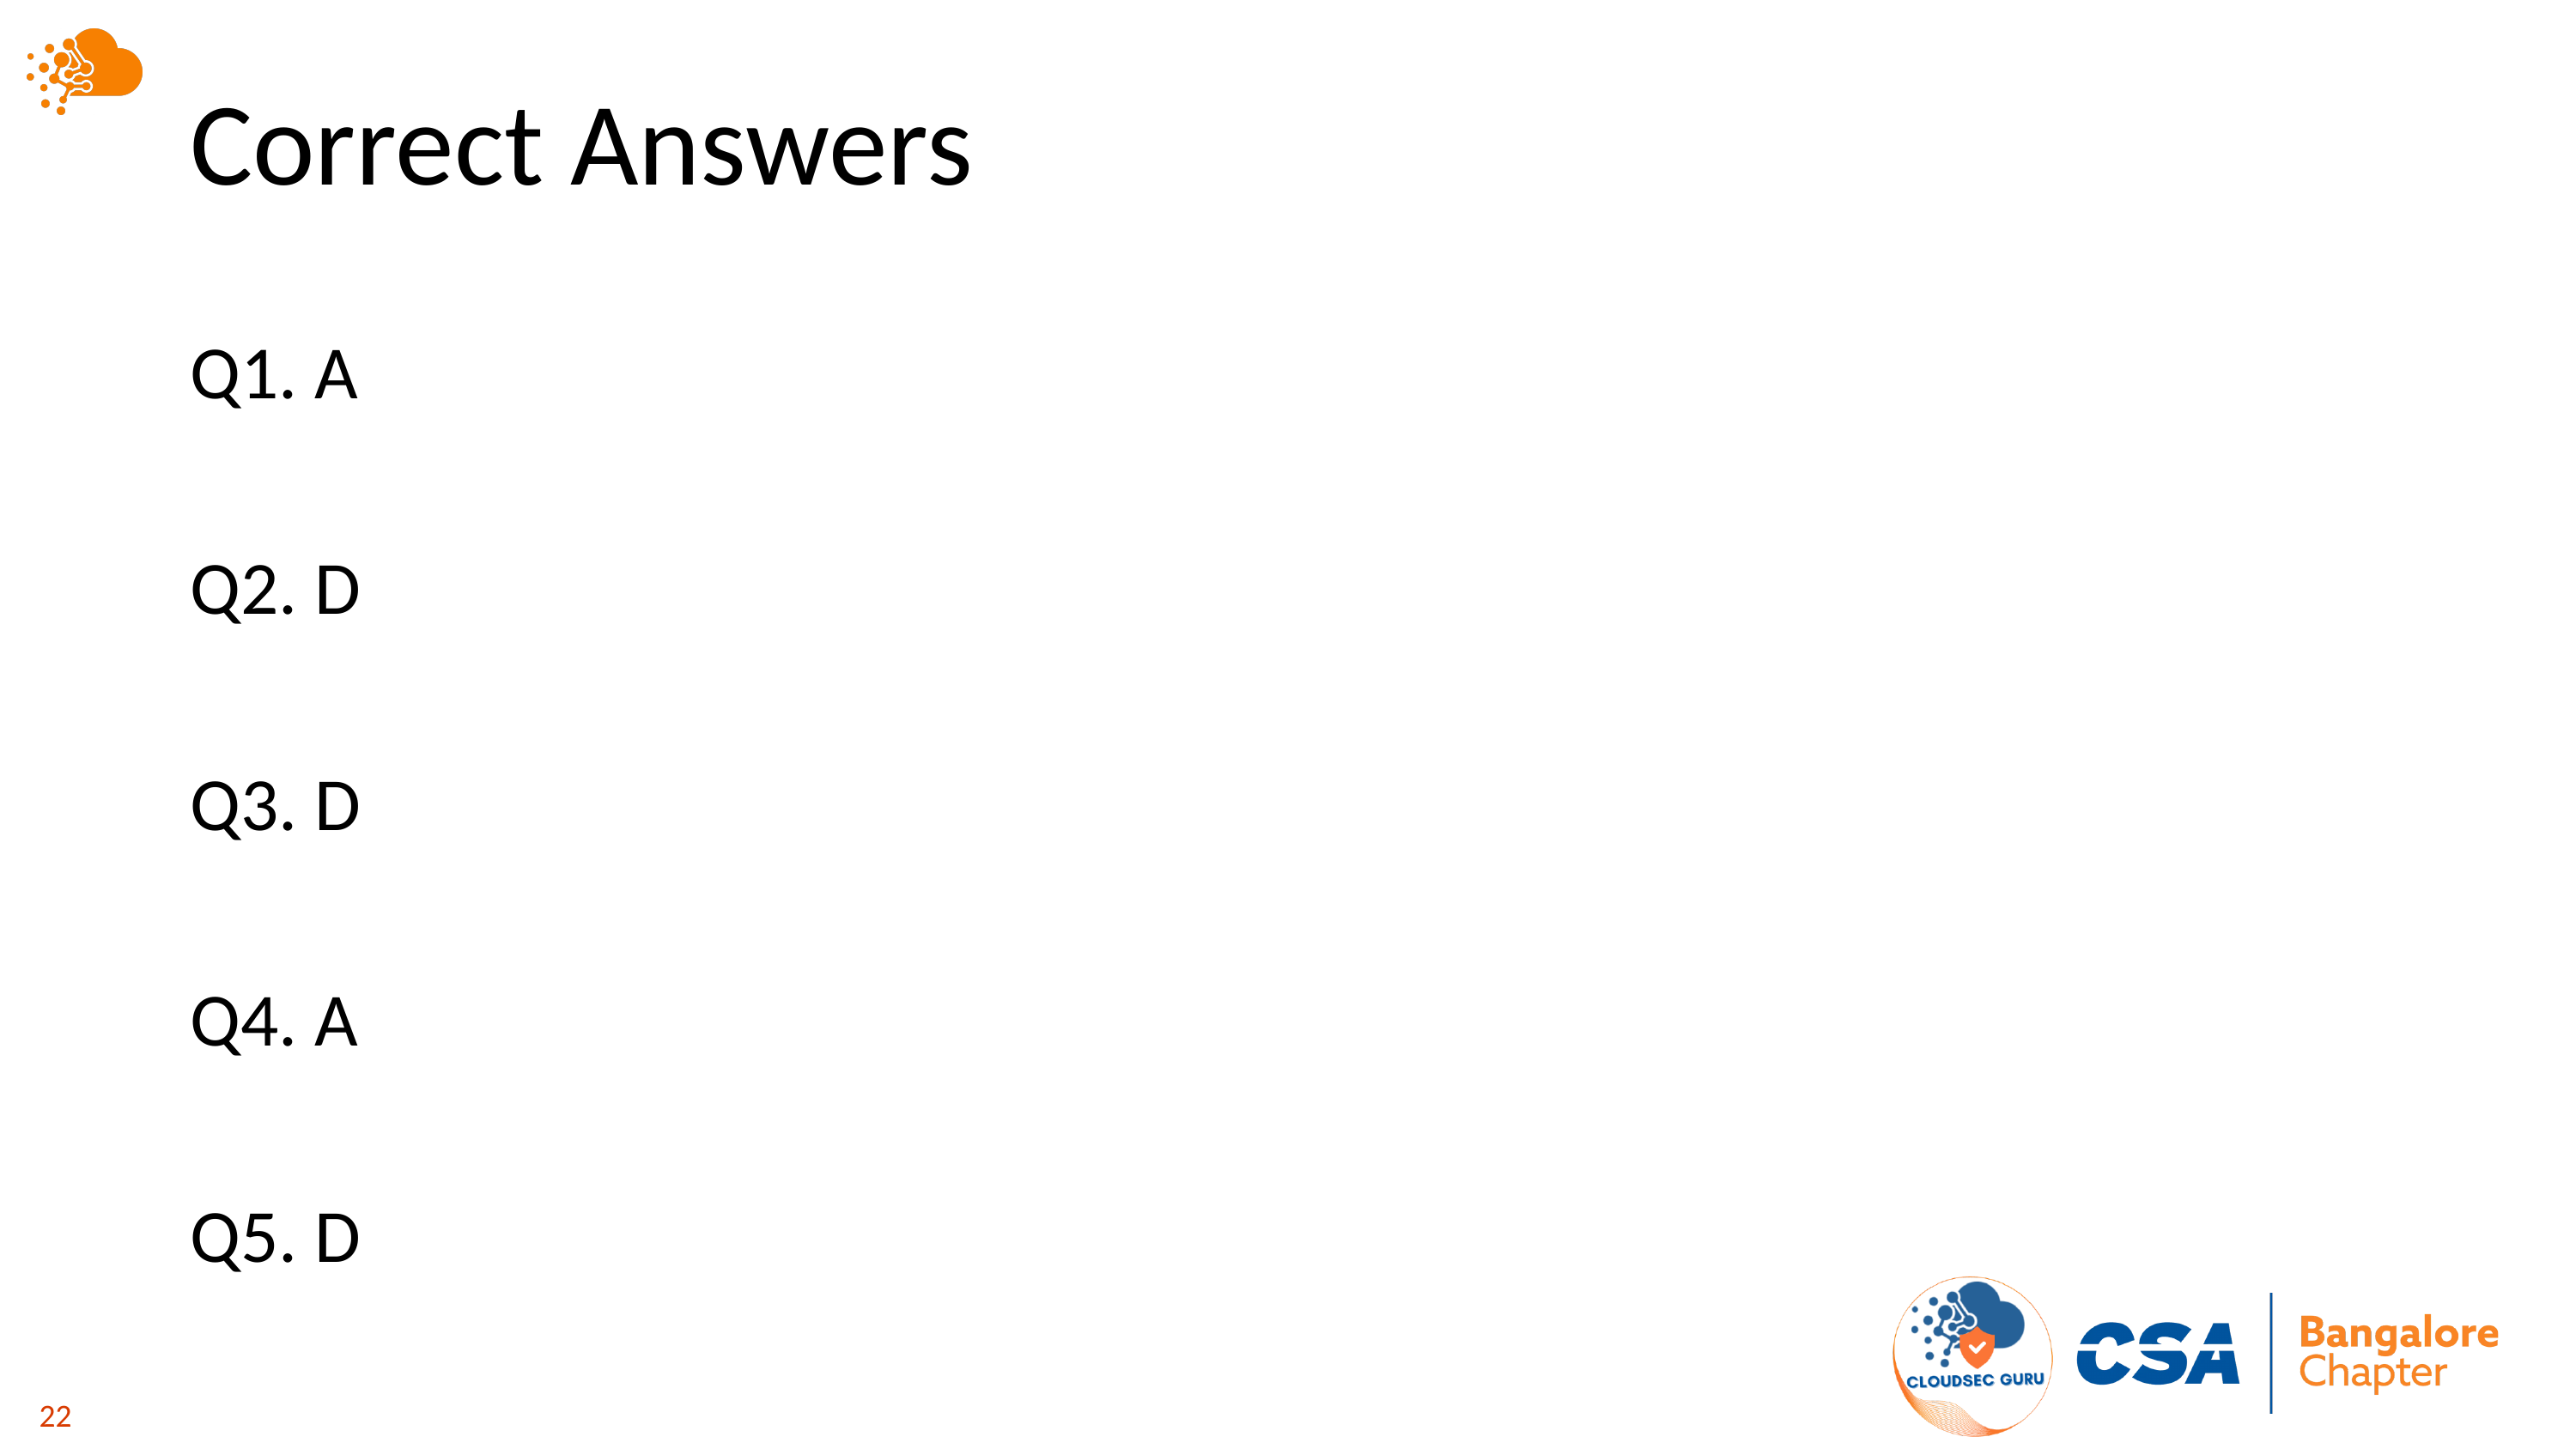

# Correct Answers
Q1. A

Q2. D

Q3. D

Q4. A

Q5. D